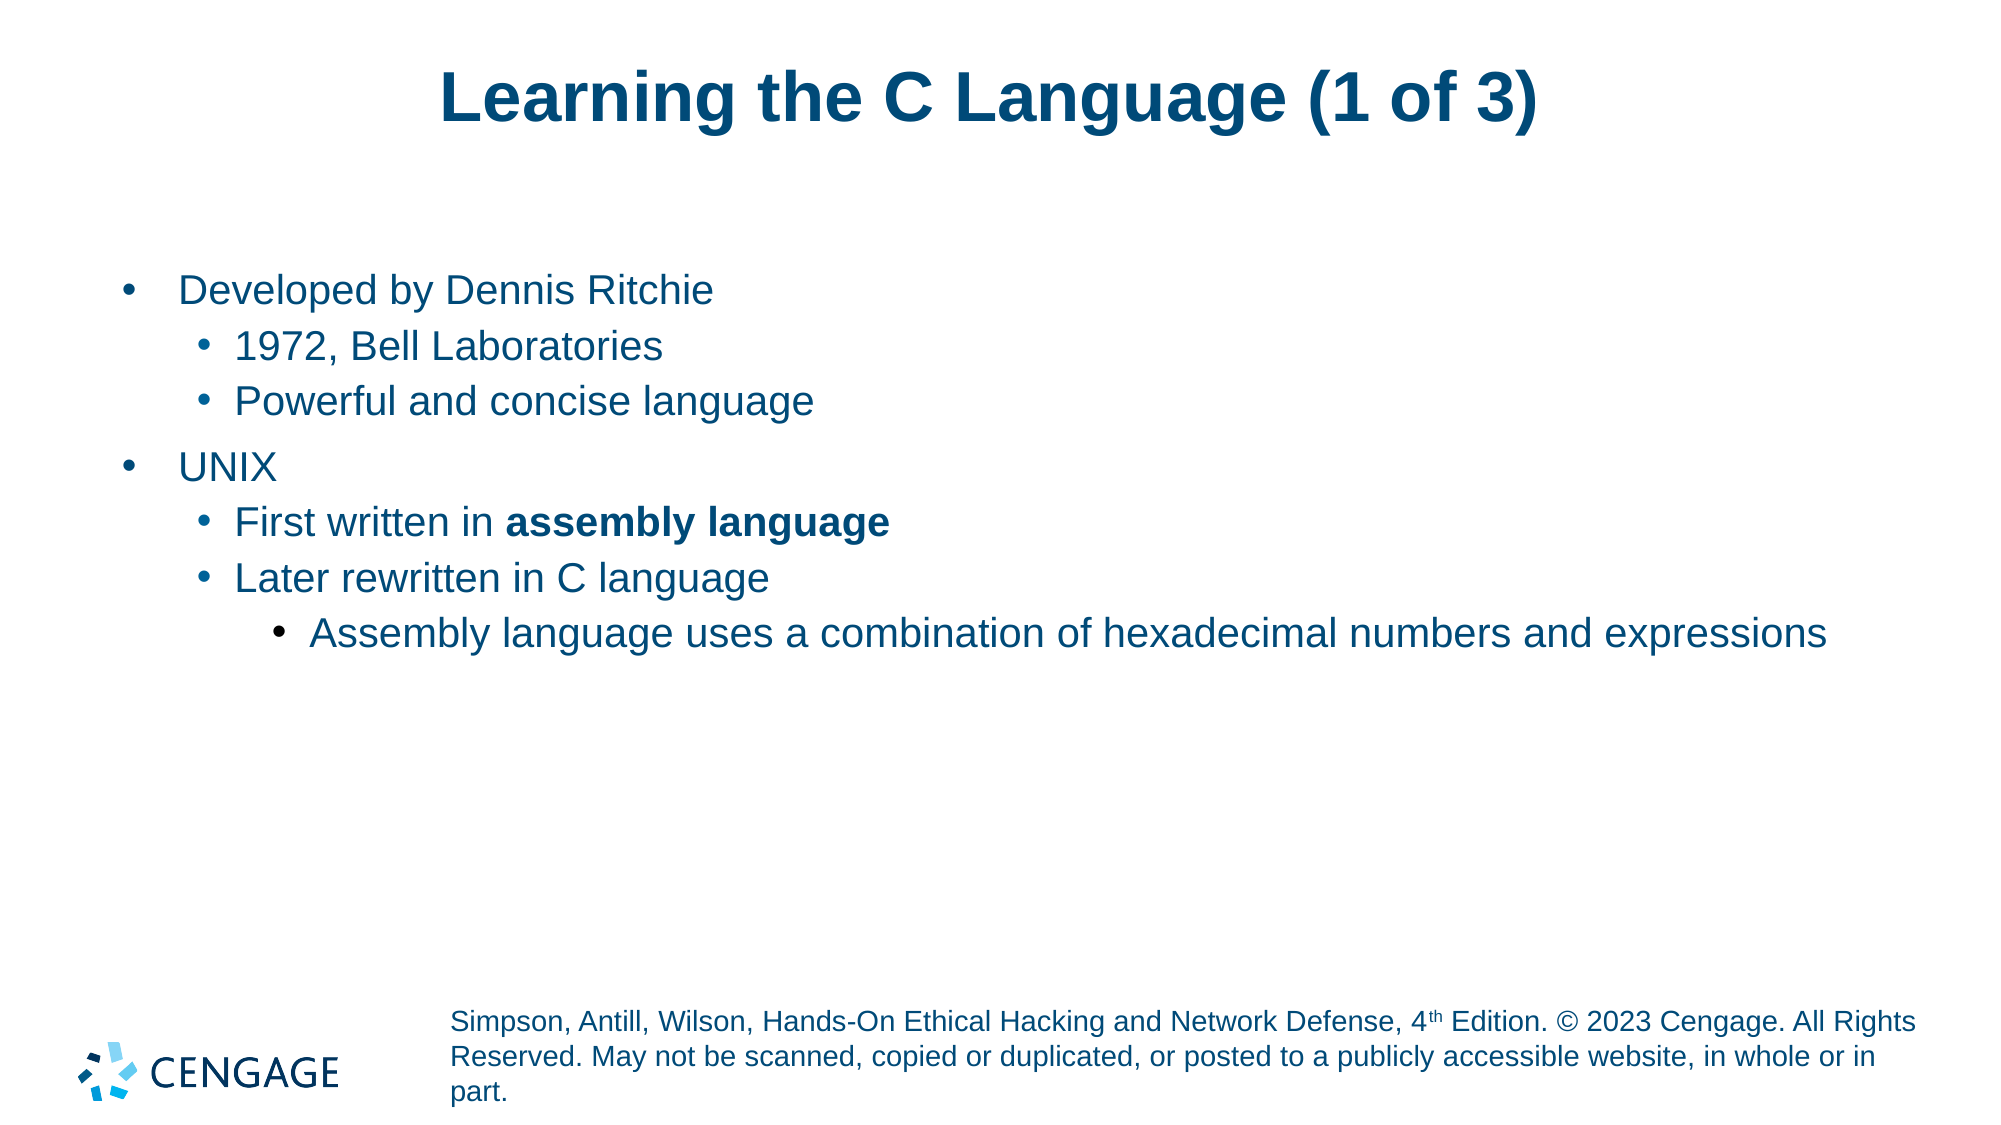

# Learning the C Language (1 of 3)
Developed by Dennis Ritchie
1972, Bell Laboratories
Powerful and concise language
UNIX
First written in assembly language
Later rewritten in C language
Assembly language uses a combination of hexadecimal numbers and expressions